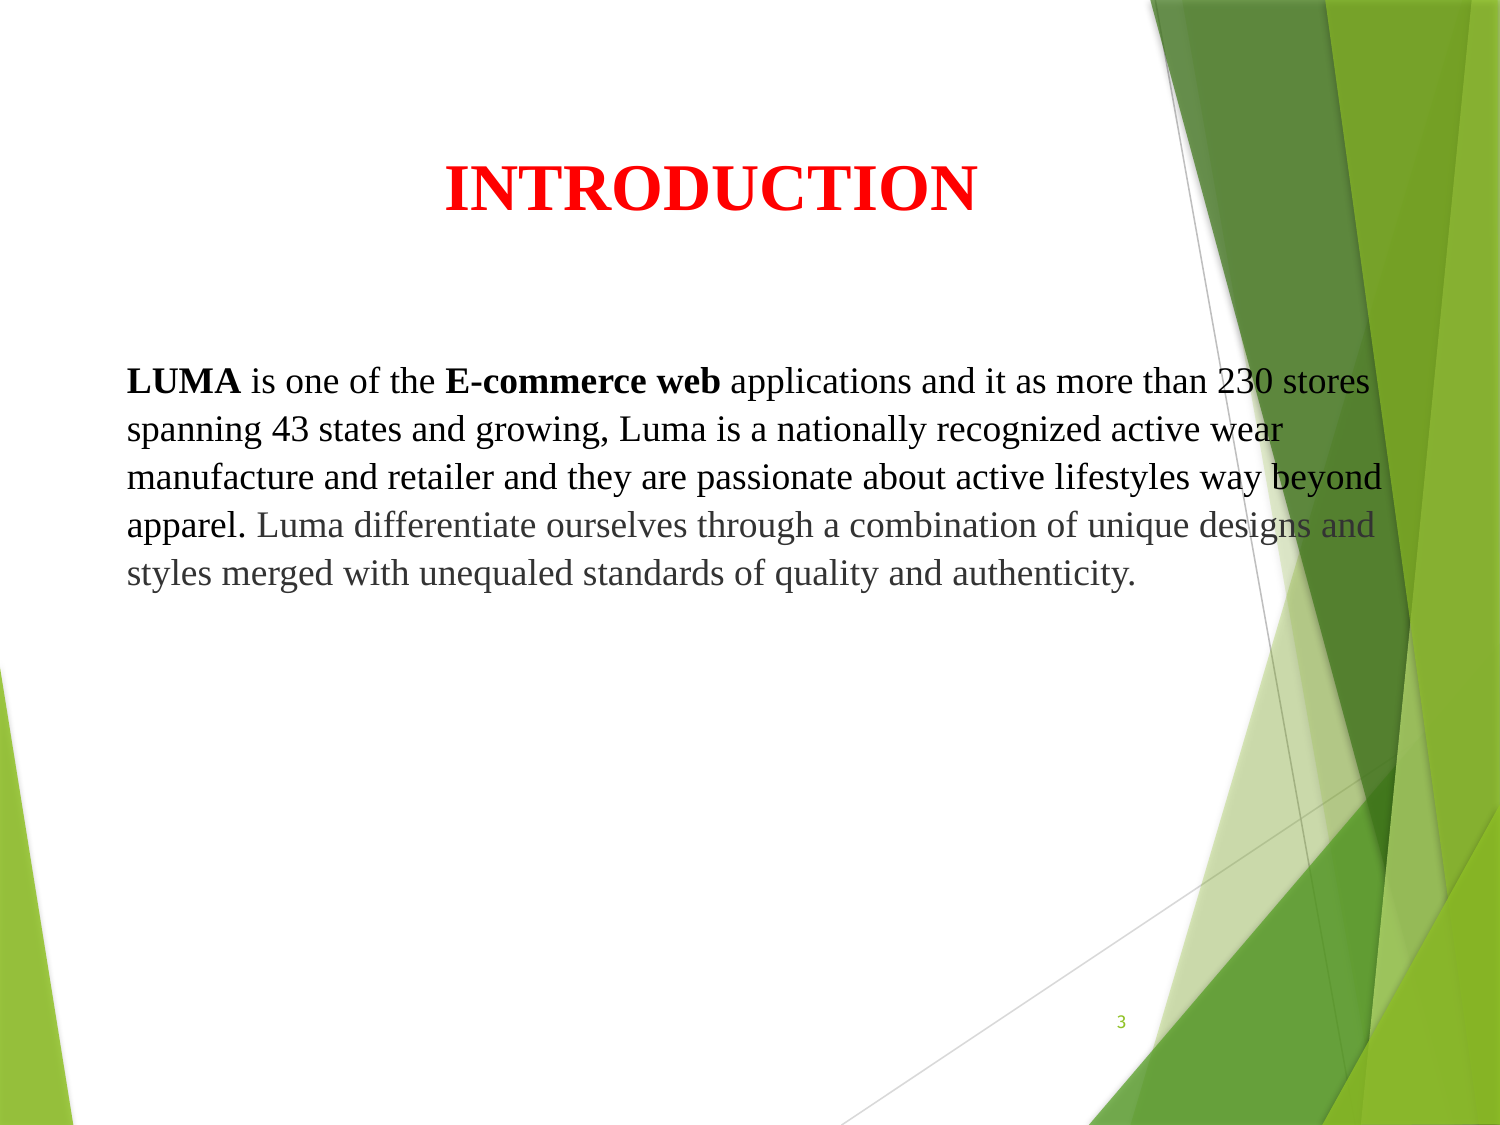

INTRODUCTION

LUMA is one of the E-commerce web applications and it as more than 230 stores spanning 43 states and growing, Luma is a nationally recognized active wear manufacture and retailer and they are passionate about active lifestyles way beyond apparel. Luma differentiate ourselves through a combination of unique designs and styles merged with unequaled standards of quality and authenticity.

3